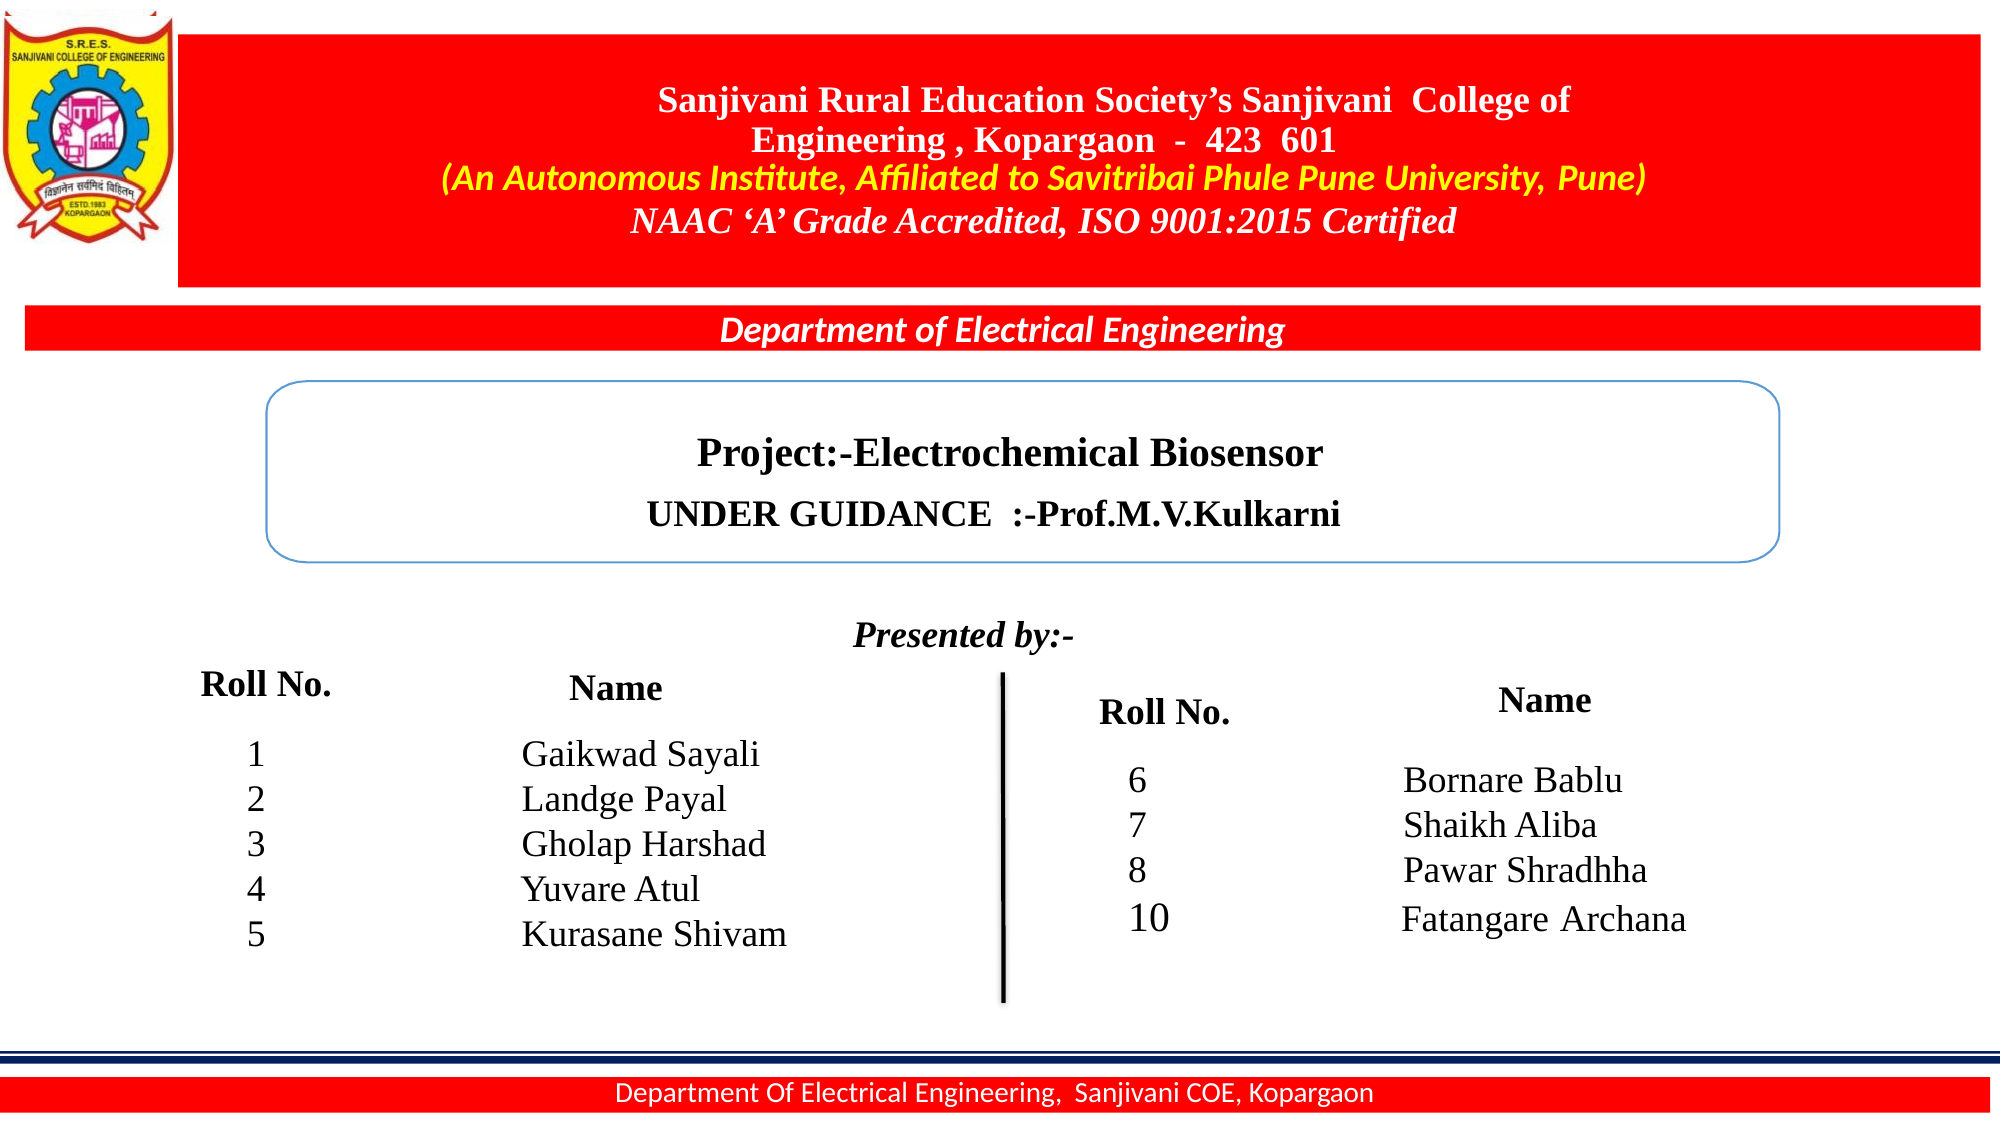

Sanjivani Rural Education Society’s Sanjivani  College of Engineering , Kopargaon  -  423  601
(An Autonomous Institute, Affiliated to Savitribai Phule Pune University, Pune)
NAAC ‘A’ Grade Accredited, ISO 9001:2015 Certified
# Department of Electrical Engineering
Project:-Electrochemical Biosensor
UNDER GUIDANCE  :-Prof.M.V.Kulkarni
Presented by:-

Roll No.
Name

Name

Roll No.
1                           Gaikwad Sayali
2                           Landge Payal
3                           Gholap Harshad
4                           Yuvare Atul
5                           Kurasane Shivam

6                           Bornare Bablu
7                           Shaikh Aliba
8                           Pawar Shradhha
10                      Fatangare Archana

Department Of Electrical Engineering, Sanjivani COE, Kopargaon